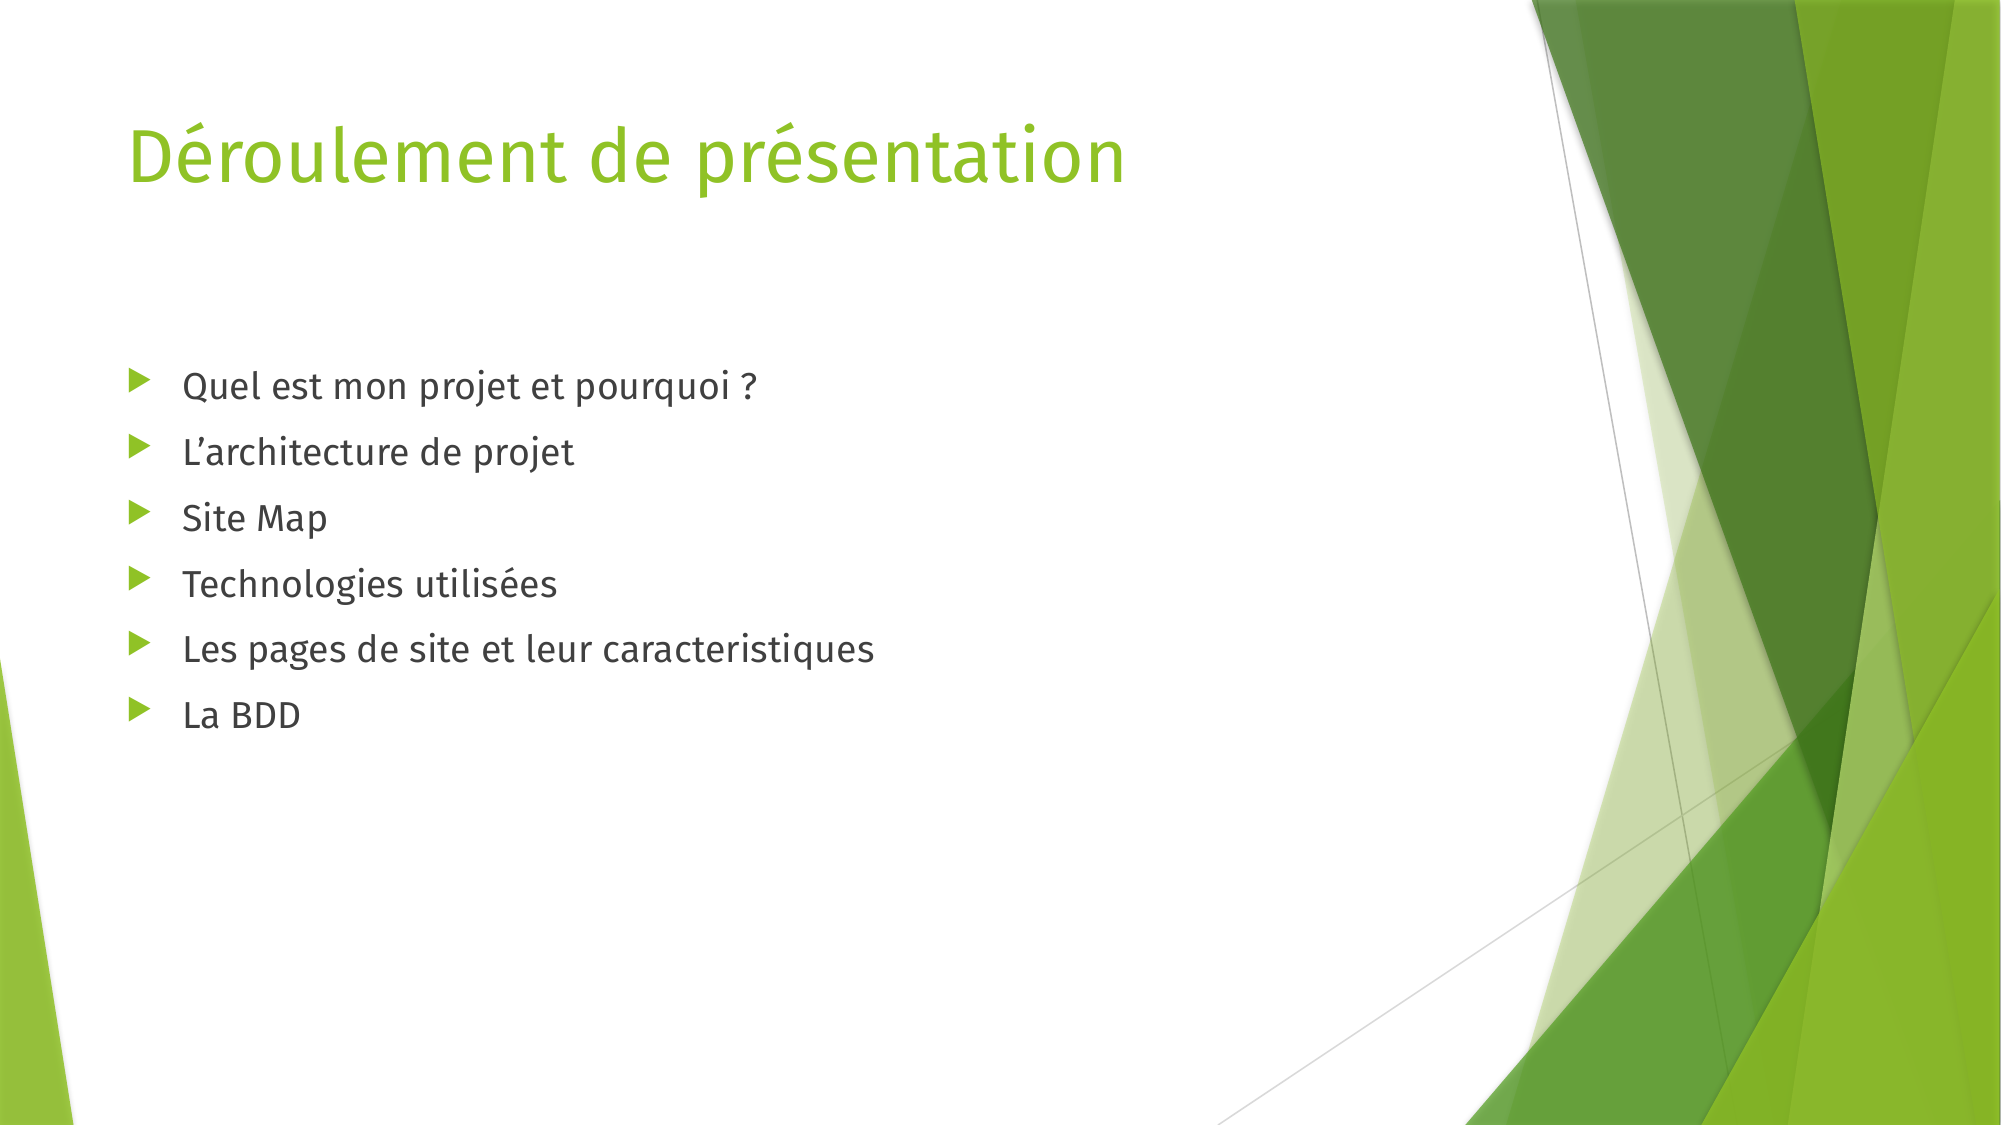

# Déroulement de présentation
Quel est mon projet et pourquoi ?
L’architecture de projet
Site Map
Technologies utilisées
Les pages de site et leur caracteristiques
La BDD